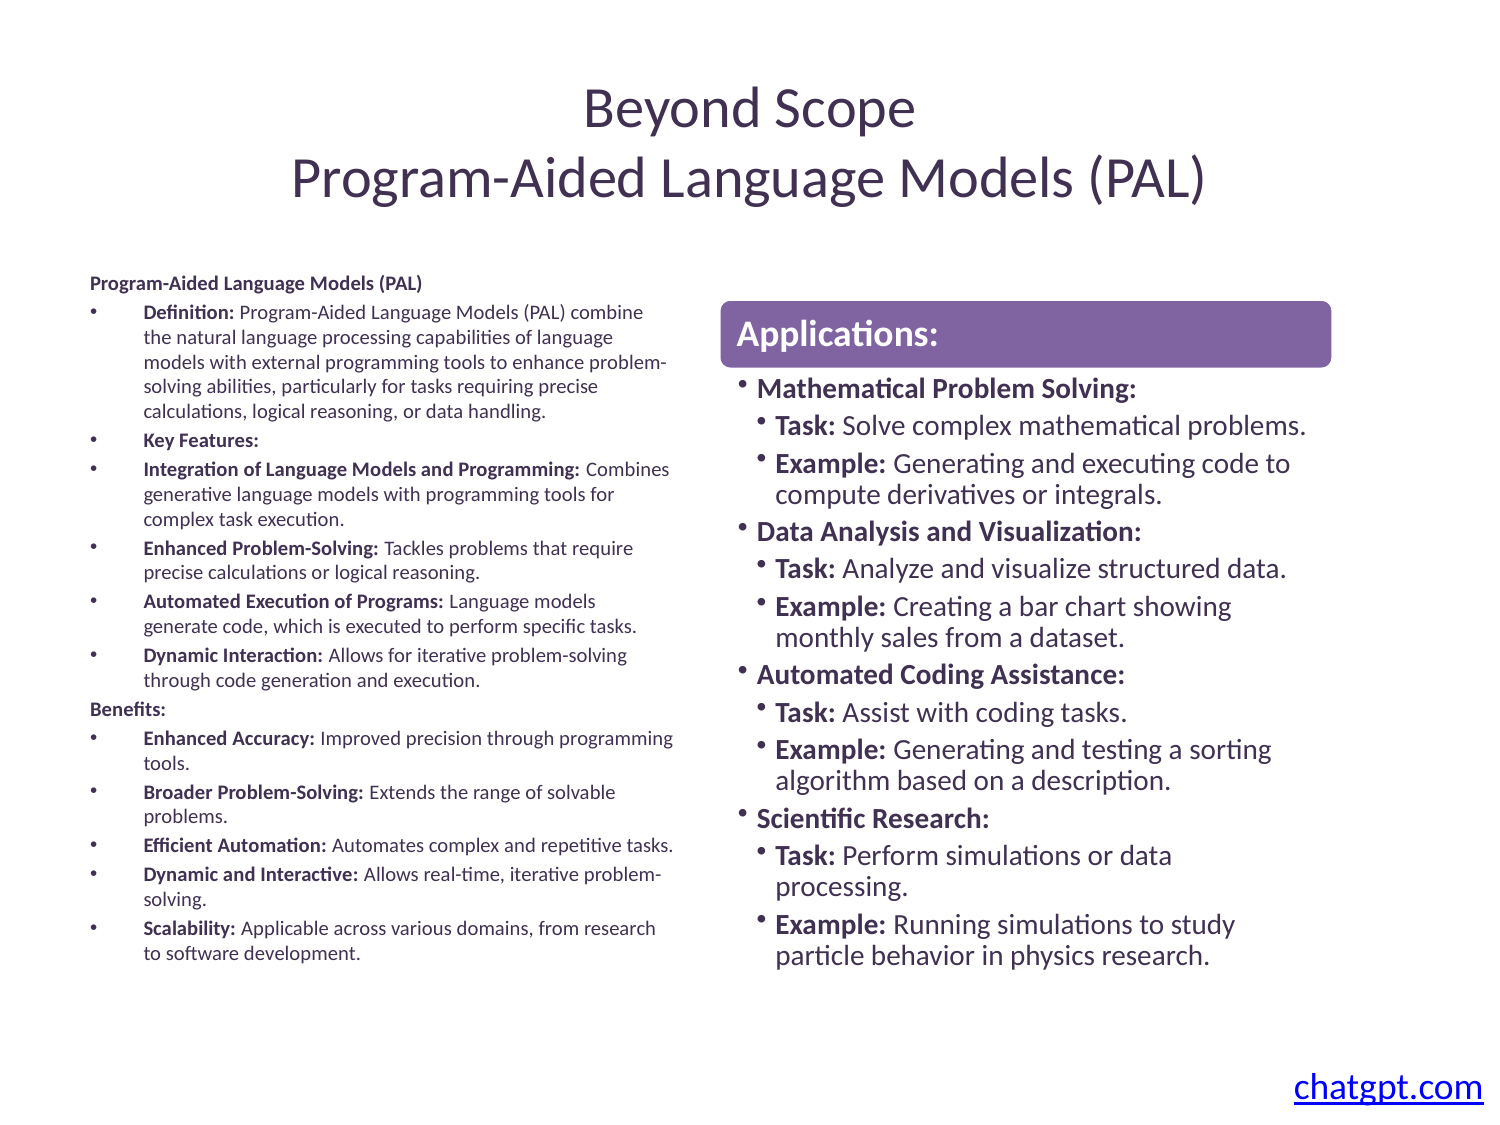

# Beyond Scope Program-Aided Language Models (PAL)
Applications:
Mathematical Problem Solving:
Task: Solve complex mathematical problems.
Example: Generating and executing code to compute derivatives or integrals.
Data Analysis and Visualization:
Task: Analyze and visualize structured data.
Example: Creating a bar chart showing monthly sales from a dataset.
Automated Coding Assistance:
Task: Assist with coding tasks.
Example: Generating and testing a sorting algorithm based on a description.
Scientific Research:
Task: Perform simulations or data processing.
Example: Running simulations to study particle behavior in physics research.
Program-Aided Language Models (PAL)
Definition: Program-Aided Language Models (PAL) combine the natural language processing capabilities of language models with external programming tools to enhance problem-solving abilities, particularly for tasks requiring precise calculations, logical reasoning, or data handling.
Key Features:
Integration of Language Models and Programming: Combines generative language models with programming tools for complex task execution.
Enhanced Problem-Solving: Tackles problems that require precise calculations or logical reasoning.
Automated Execution of Programs: Language models generate code, which is executed to perform specific tasks.
Dynamic Interaction: Allows for iterative problem-solving through code generation and execution.
Benefits:
Enhanced Accuracy: Improved precision through programming tools.
Broader Problem-Solving: Extends the range of solvable problems.
Efficient Automation: Automates complex and repetitive tasks.
Dynamic and Interactive: Allows real-time, iterative problem-solving.
Scalability: Applicable across various domains, from research to software development.
chatgpt.com